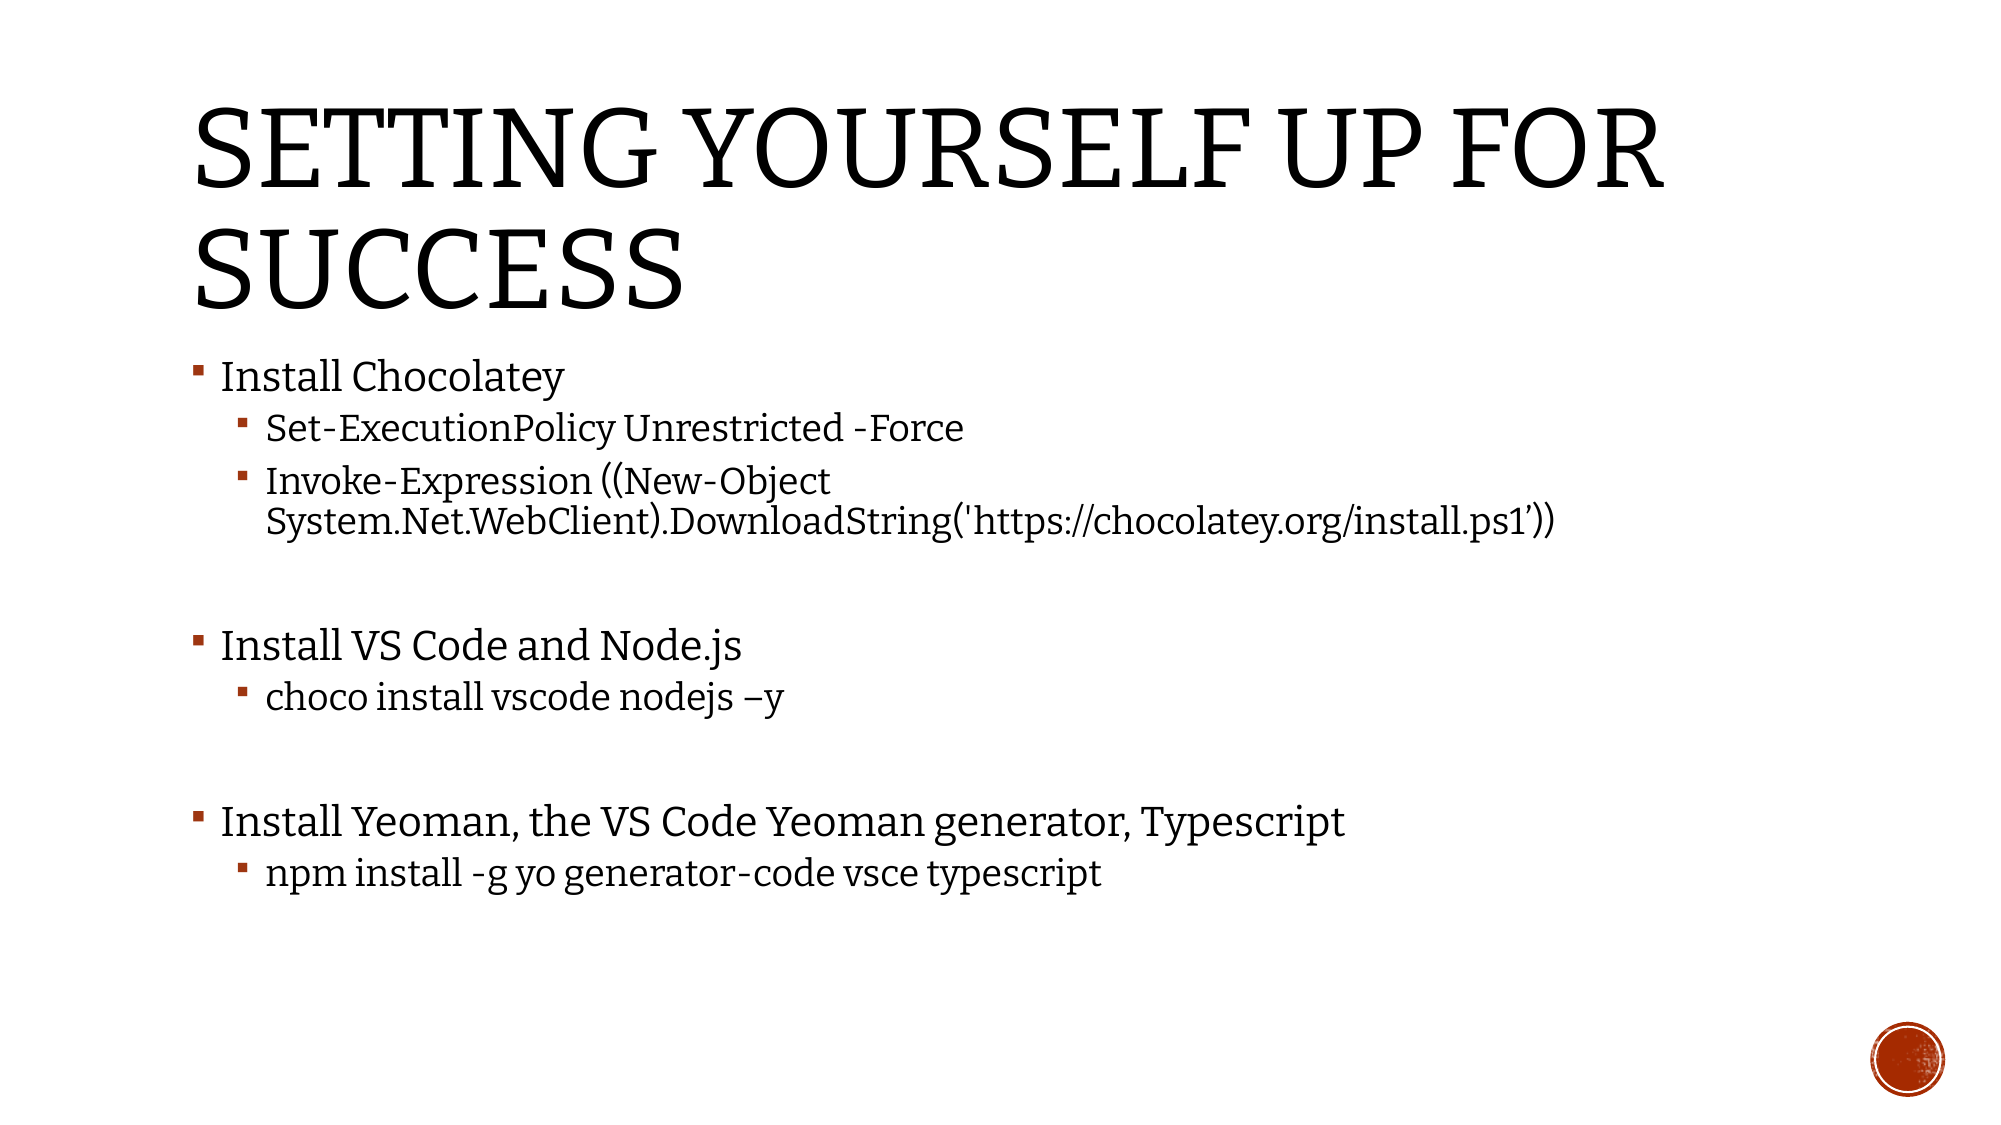

# Setting Yourself Up For Success
Install Chocolatey
Set-ExecutionPolicy Unrestricted -Force
Invoke-Expression ((New-Object System.Net.WebClient).DownloadString('https://chocolatey.org/install.ps1’))

Install VS Code and Node.js
choco install vscode nodejs –y

Install Yeoman, the VS Code Yeoman generator, Typescript
npm install -g yo generator-code vsce typescript